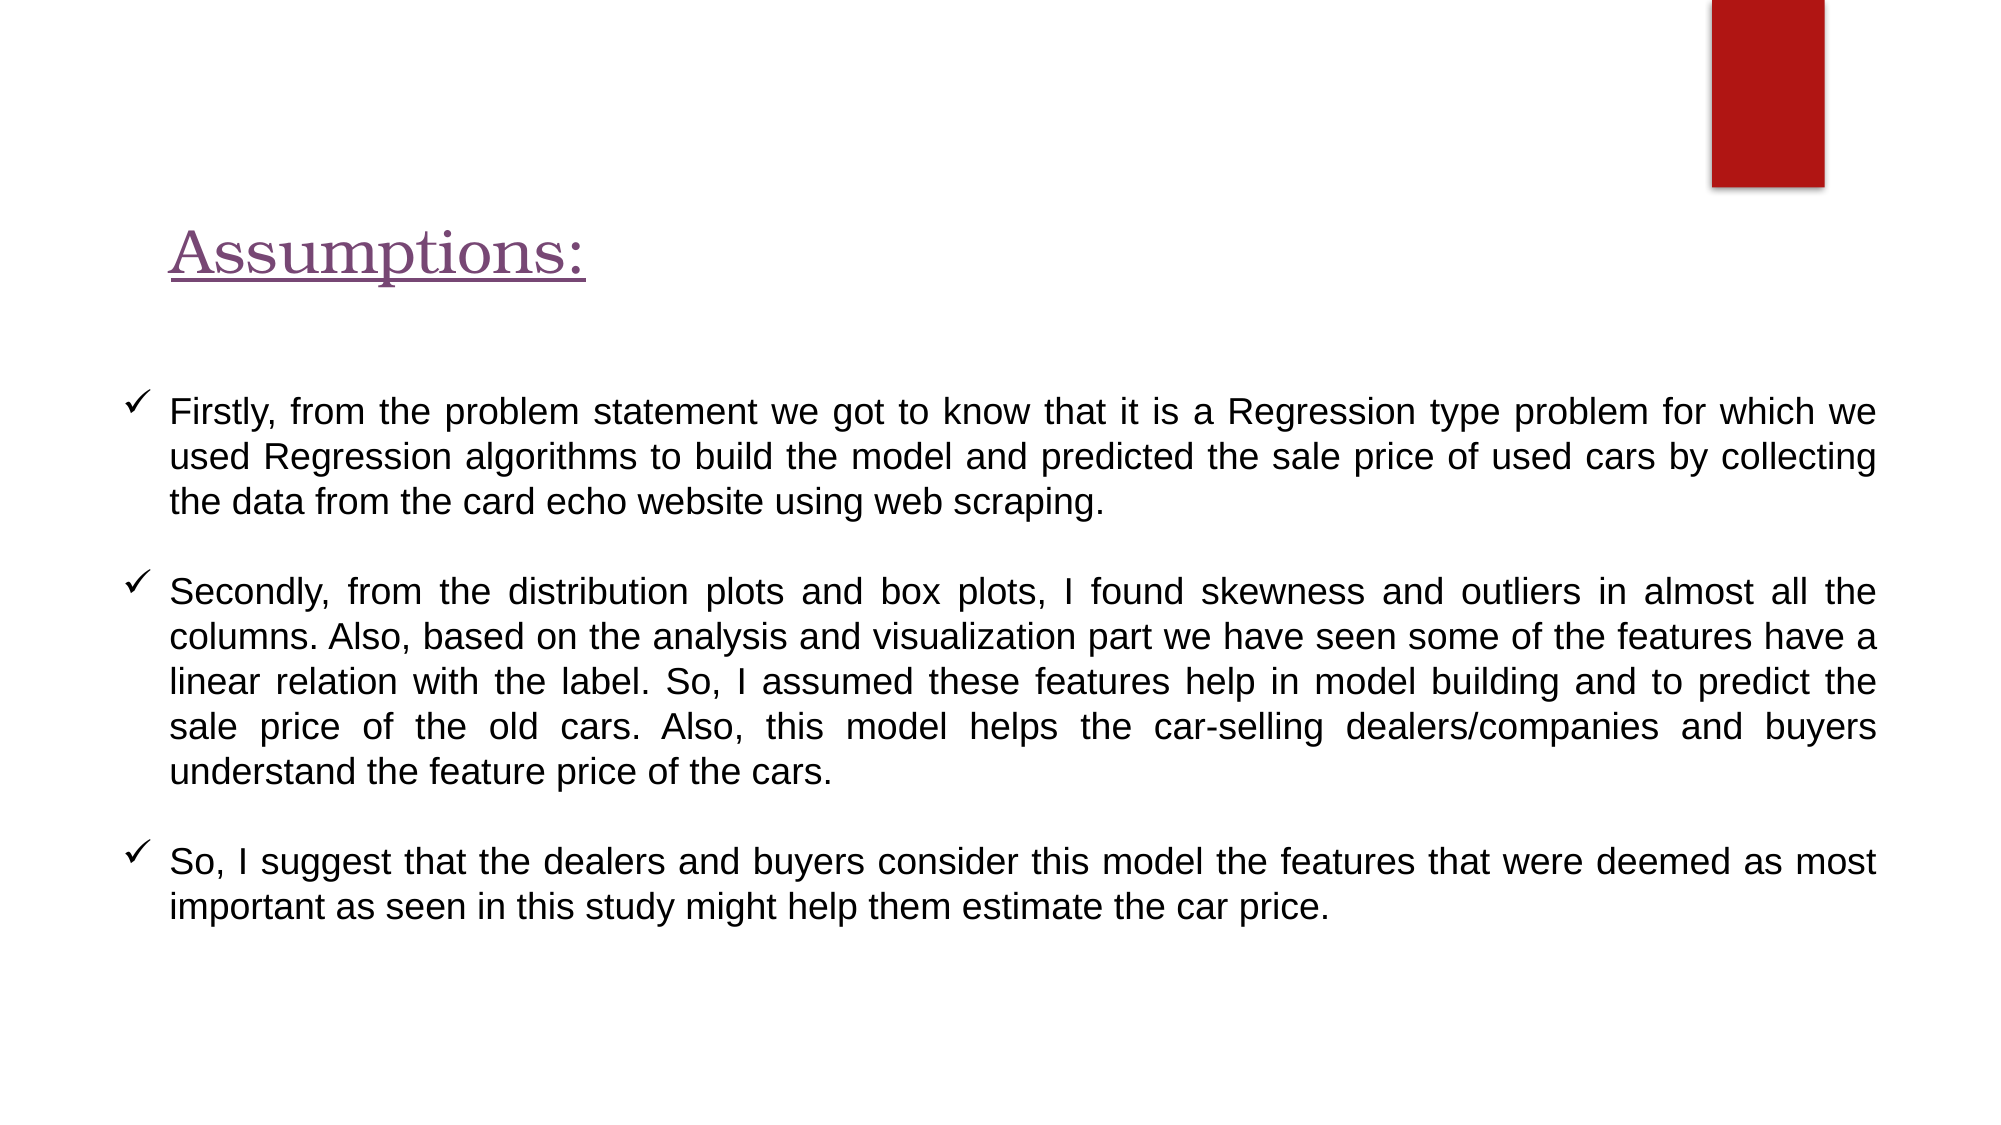

Assumptions:
Firstly, from the problem statement we got to know that it is a Regression type problem for which we used Regression algorithms to build the model and predicted the sale price of used cars by collecting the data from the card echo website using web scraping.

Secondly, from the distribution plots and box plots, I found skewness and outliers in almost all the columns. Also, based on the analysis and visualization part we have seen some of the features have a linear relation with the label. So, I assumed these features help in model building and to predict the sale price of the old cars. Also, this model helps the car-selling dealers/companies and buyers understand the feature price of the cars.

So, I suggest that the dealers and buyers consider this model the features that were deemed as most important as seen in this study might help them estimate the car price.